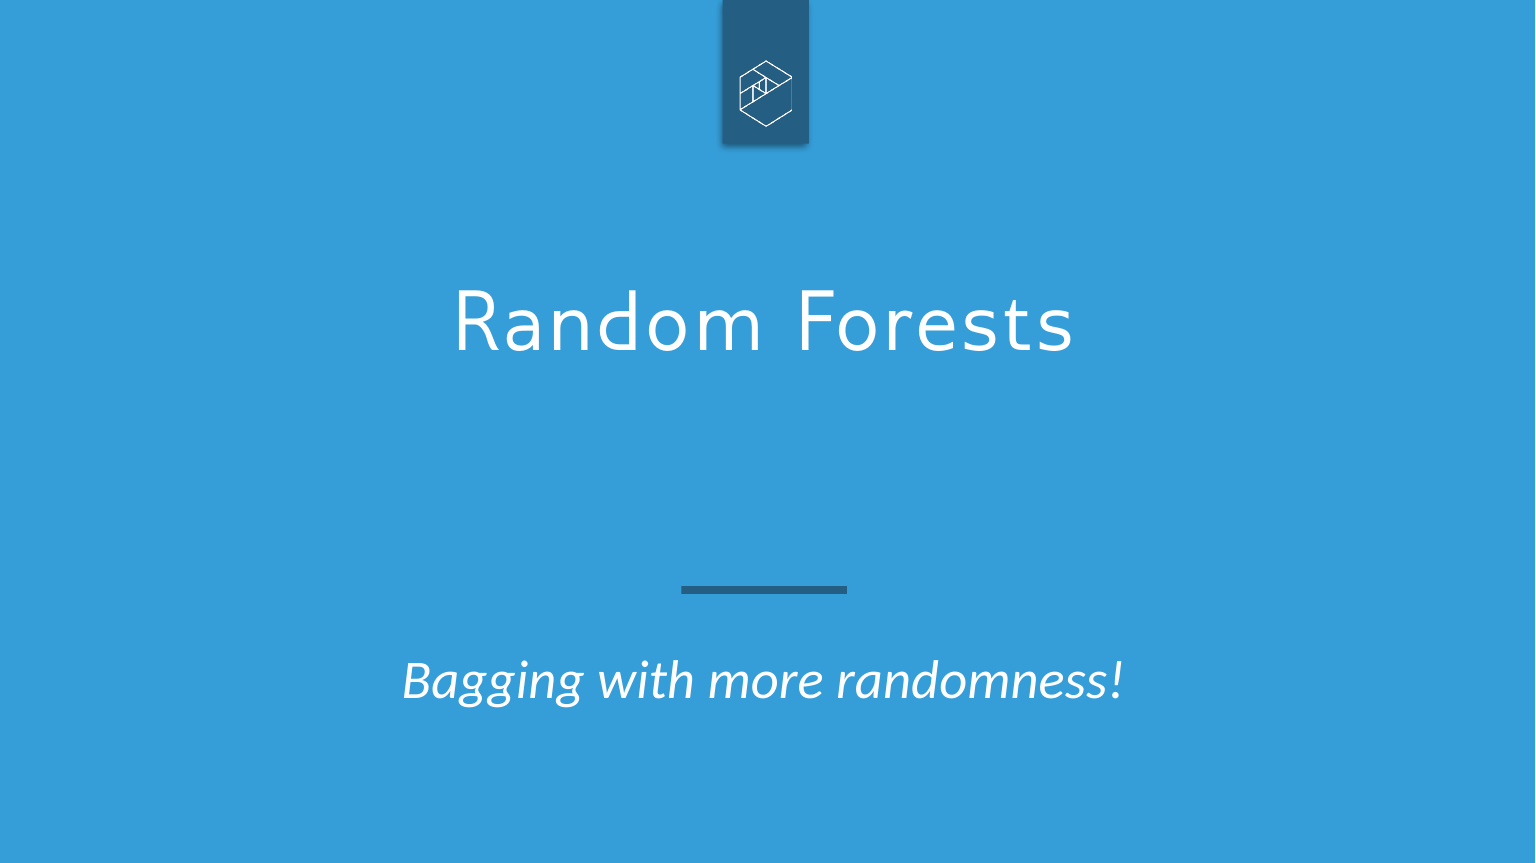

# Random Forests
Bagging with more randomness!